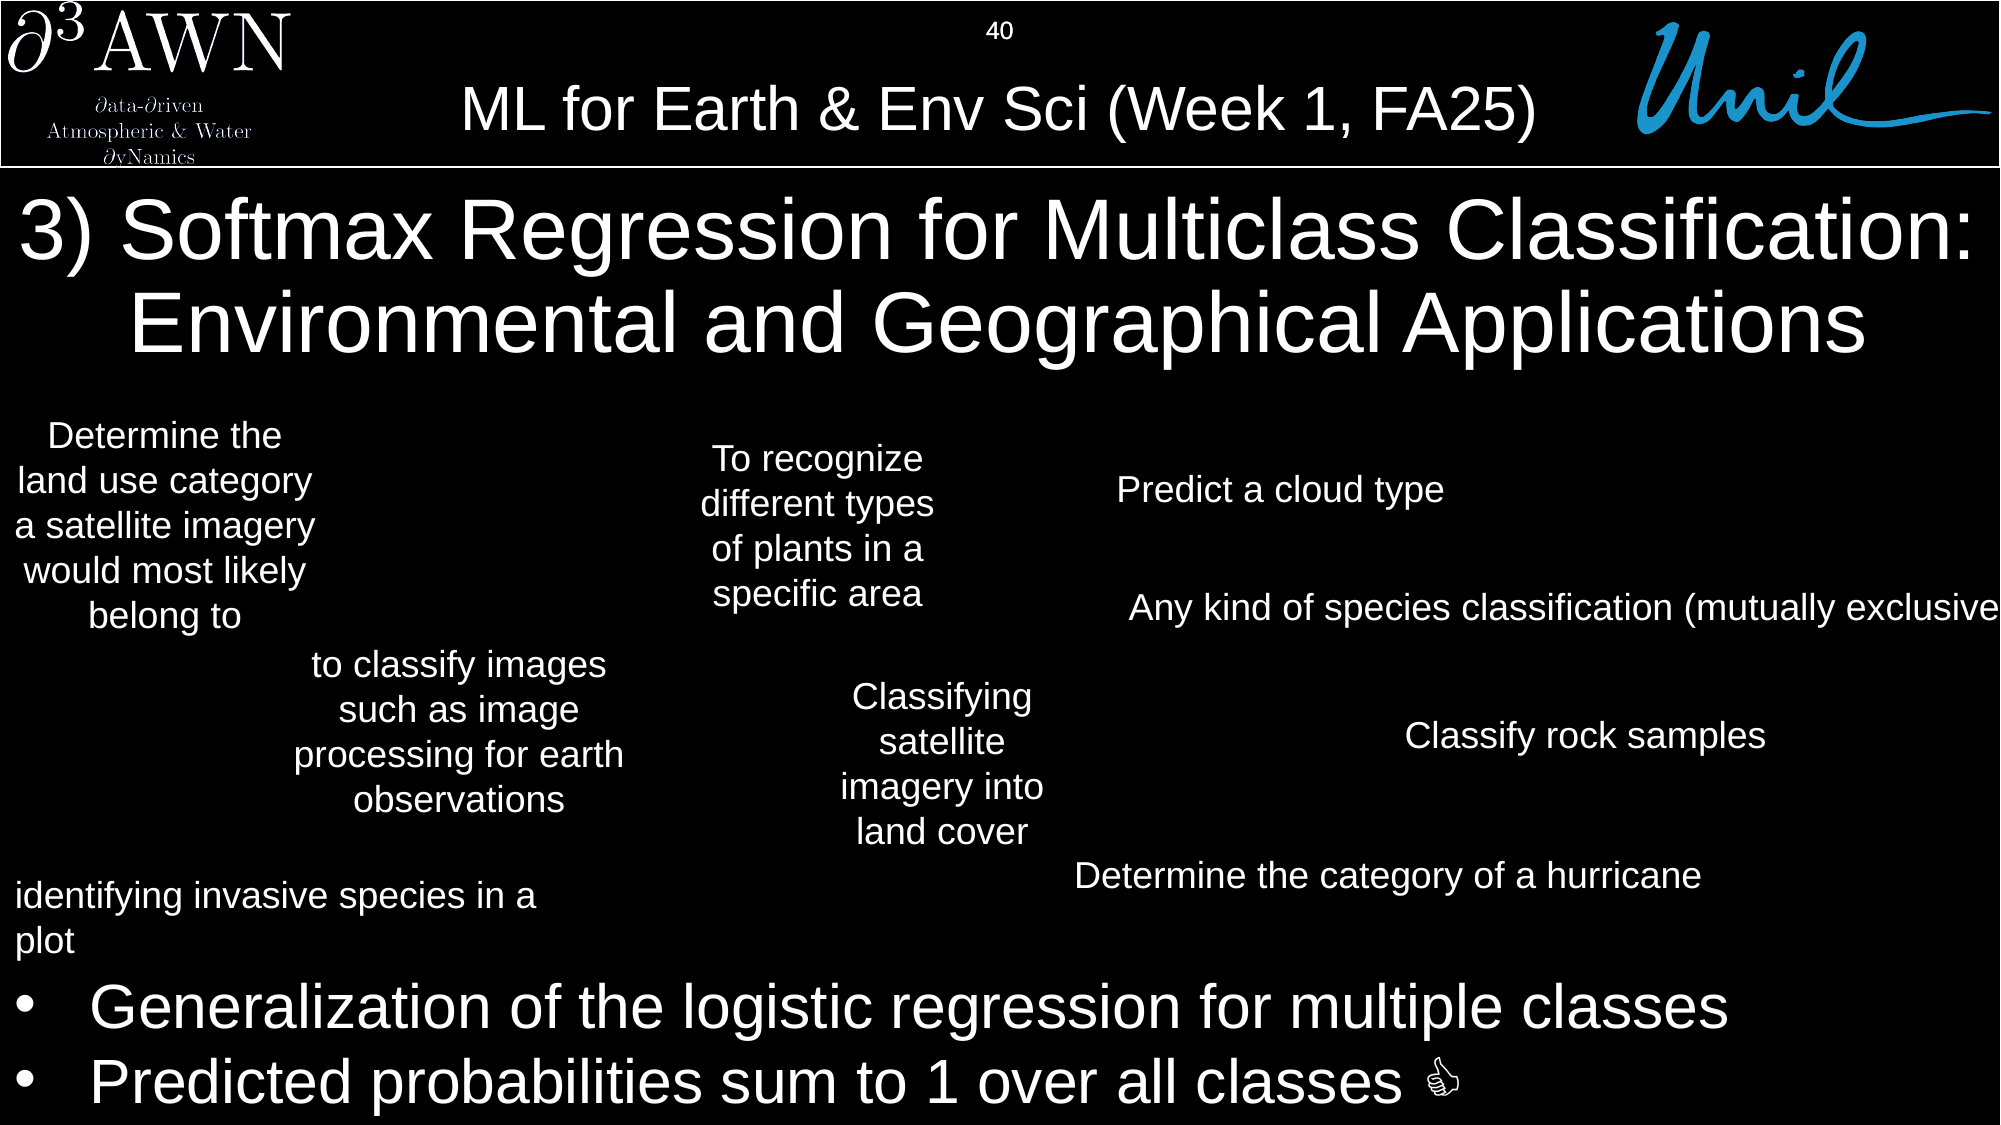

40
# 3) Softmax Regression for Multiclass Classification: Environmental and Geographical Applications
Determine the land use category a satellite imagery would most likely belong to
To recognize different types of plants in a specific area
Predict a cloud type
Any kind of species classification (mutually exclusive).
to classify images such as image processing for earth observations
Classifying satellite imagery into land cover
Classify rock samples
Determine the category of a hurricane
identifying invasive species in a plot
Generalization of the logistic regression for multiple classes
Predicted probabilities sum to 1 over all classes 👍